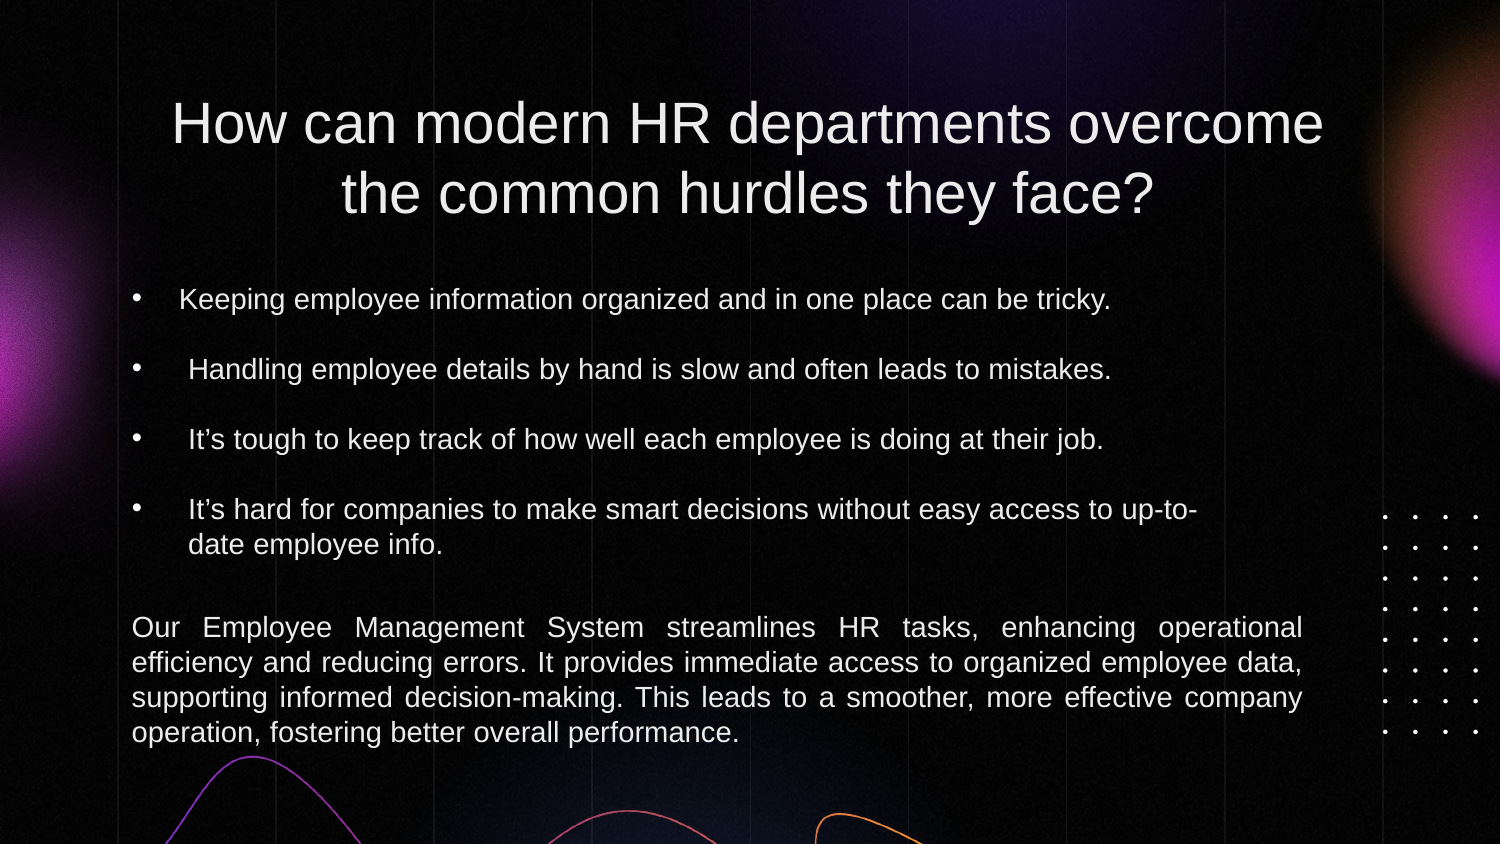

# How can modern HR departments overcome the common hurdles they face?
Keeping employee information organized and in one place can be tricky.

Handling employee details by hand is slow and often leads to mistakes.

It’s tough to keep track of how well each employee is doing at their job.

It’s hard for companies to make smart decisions without easy access to up-to-date employee info.
Our Employee Management System streamlines HR tasks, enhancing operational efficiency and reducing errors. It provides immediate access to organized employee data, supporting informed decision-making. This leads to a smoother, more effective company operation, fostering better overall performance.